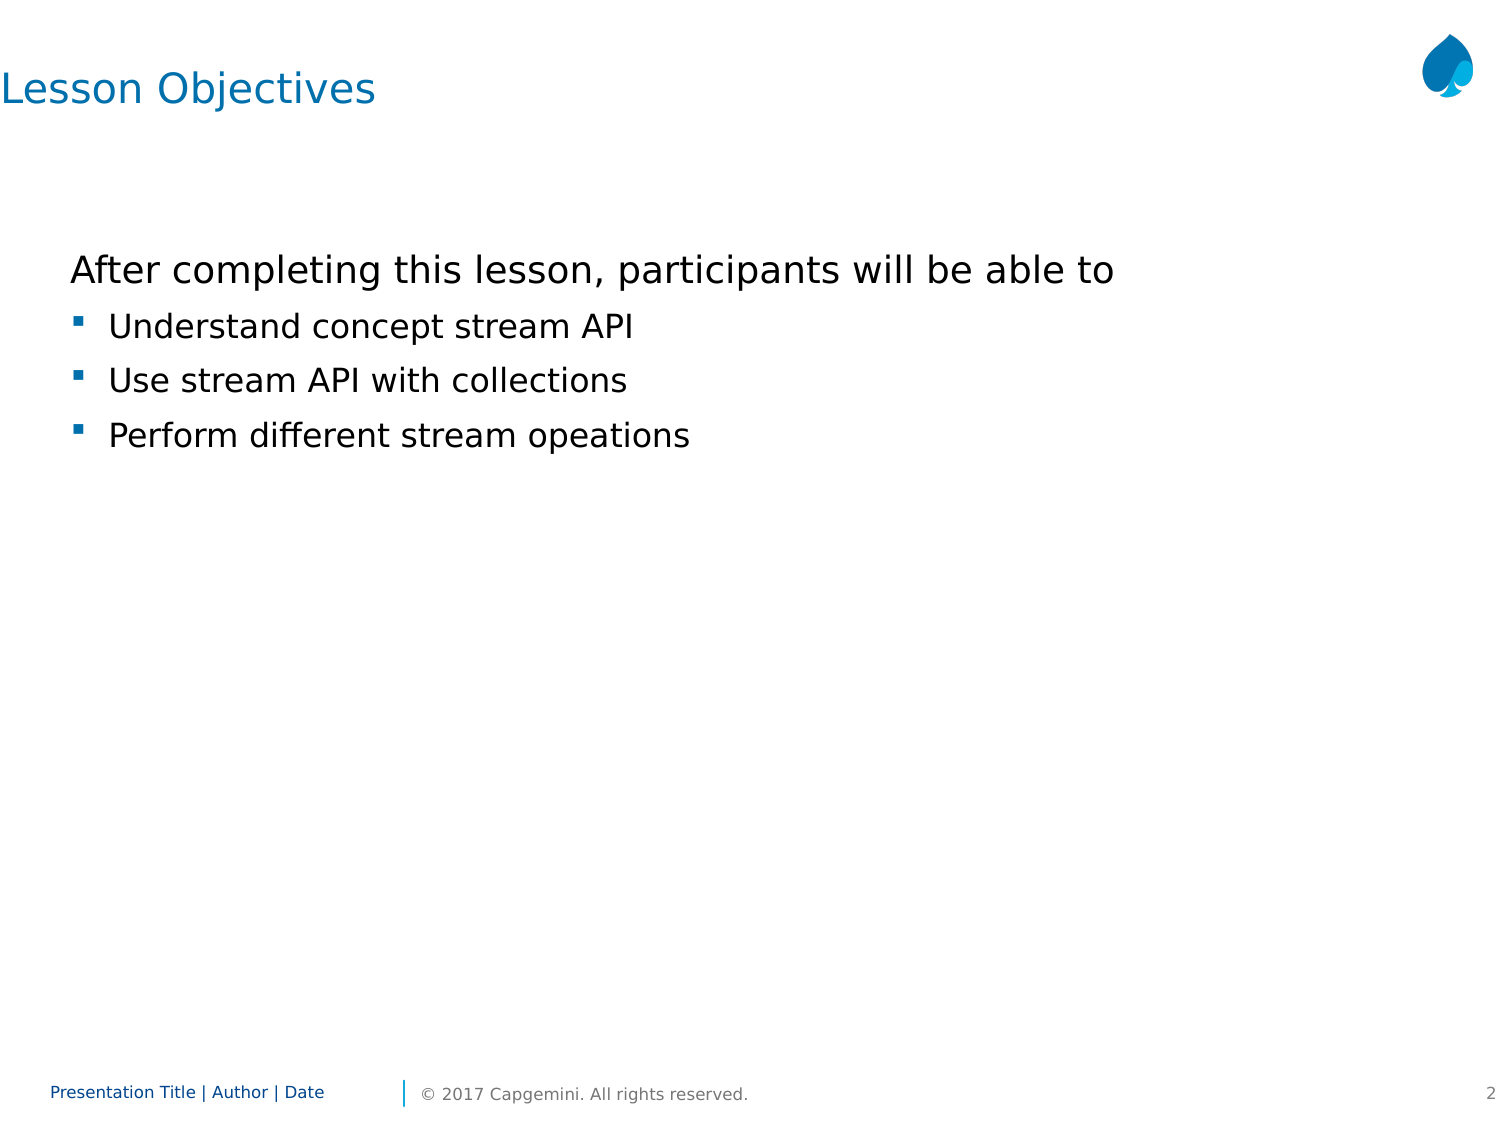

Lesson Objectives
After completing this lesson, participants will be able to
Understand concept stream API
Use stream API with collections
Perform different stream opeations